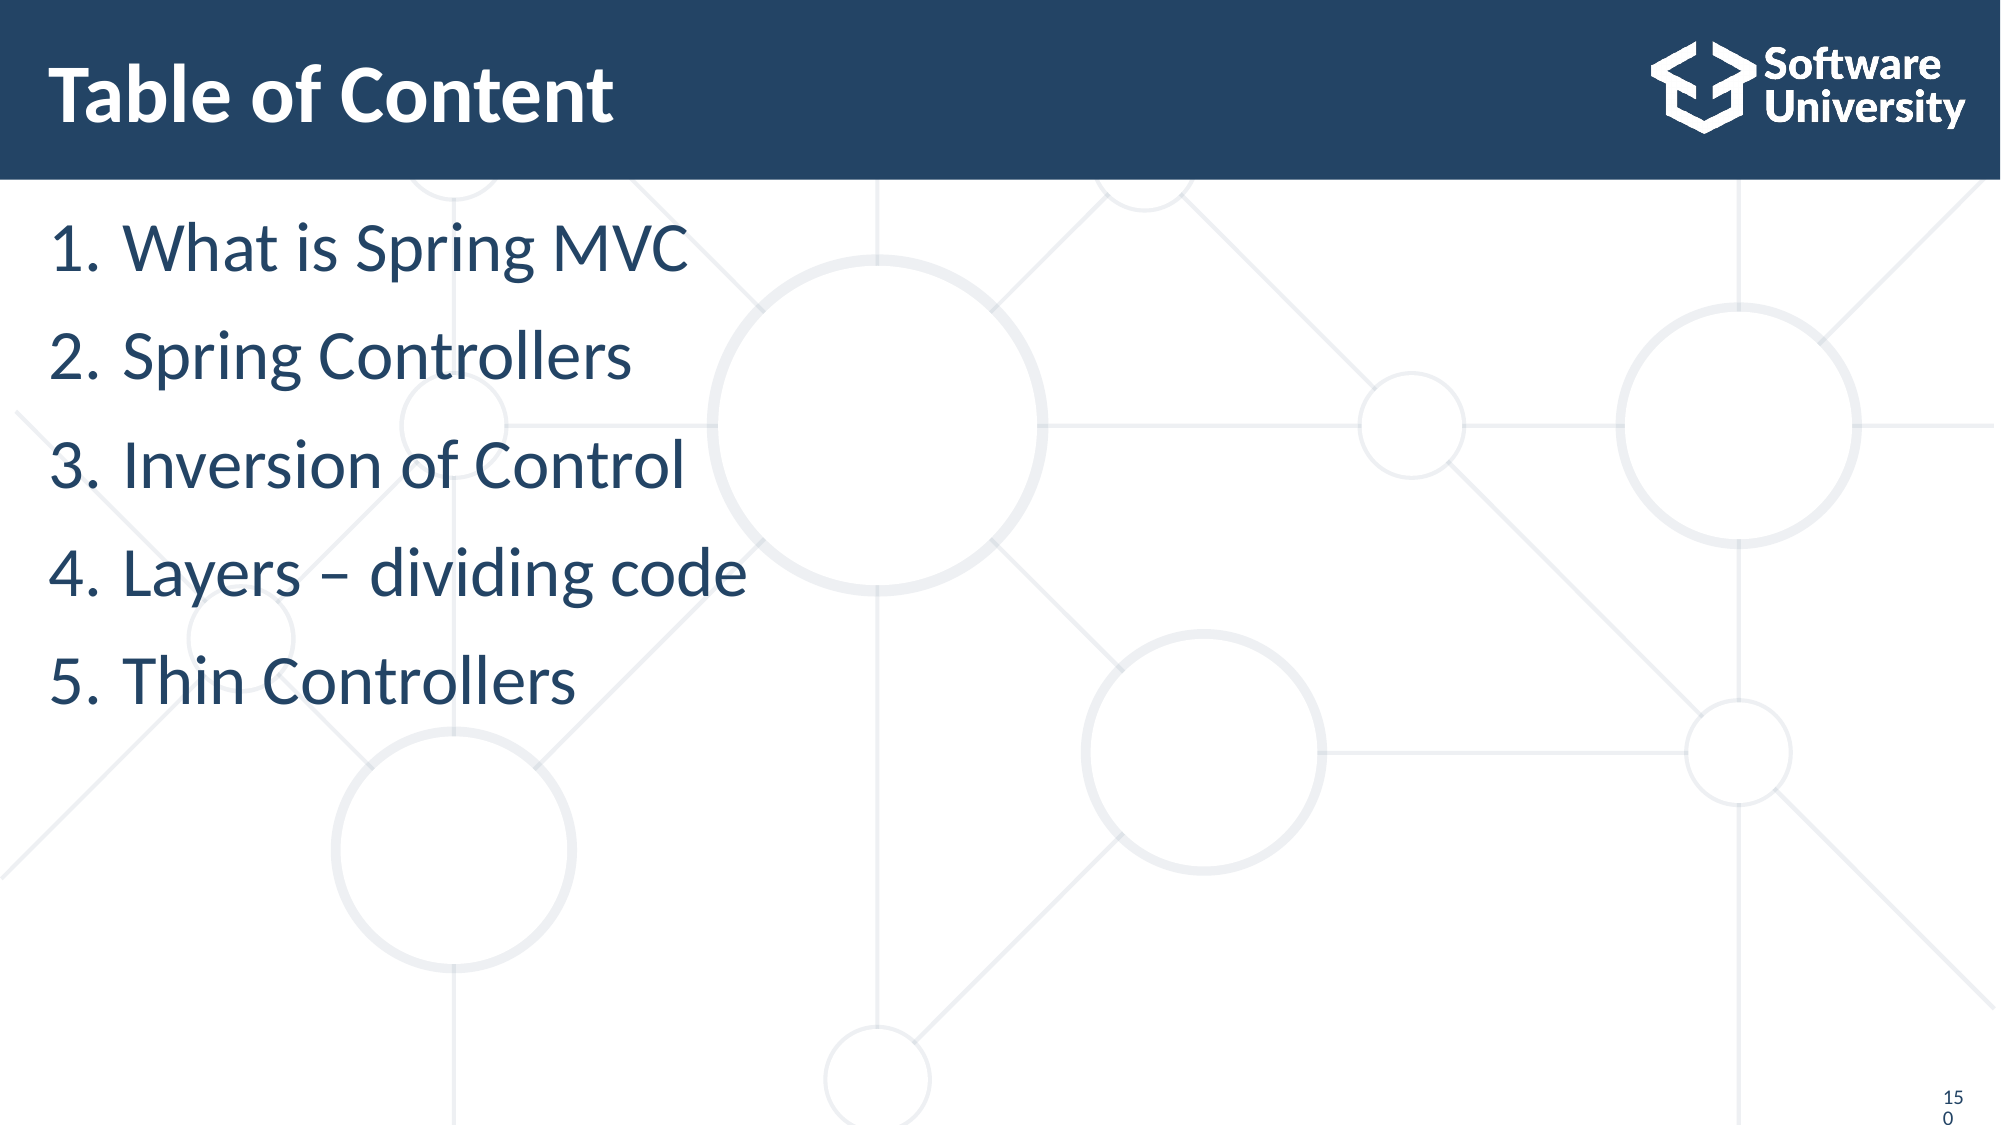

# Table of Content
What is Spring MVC
Spring Controllers
Inversion of Control
Layers – dividing code
Thin Controllers
150